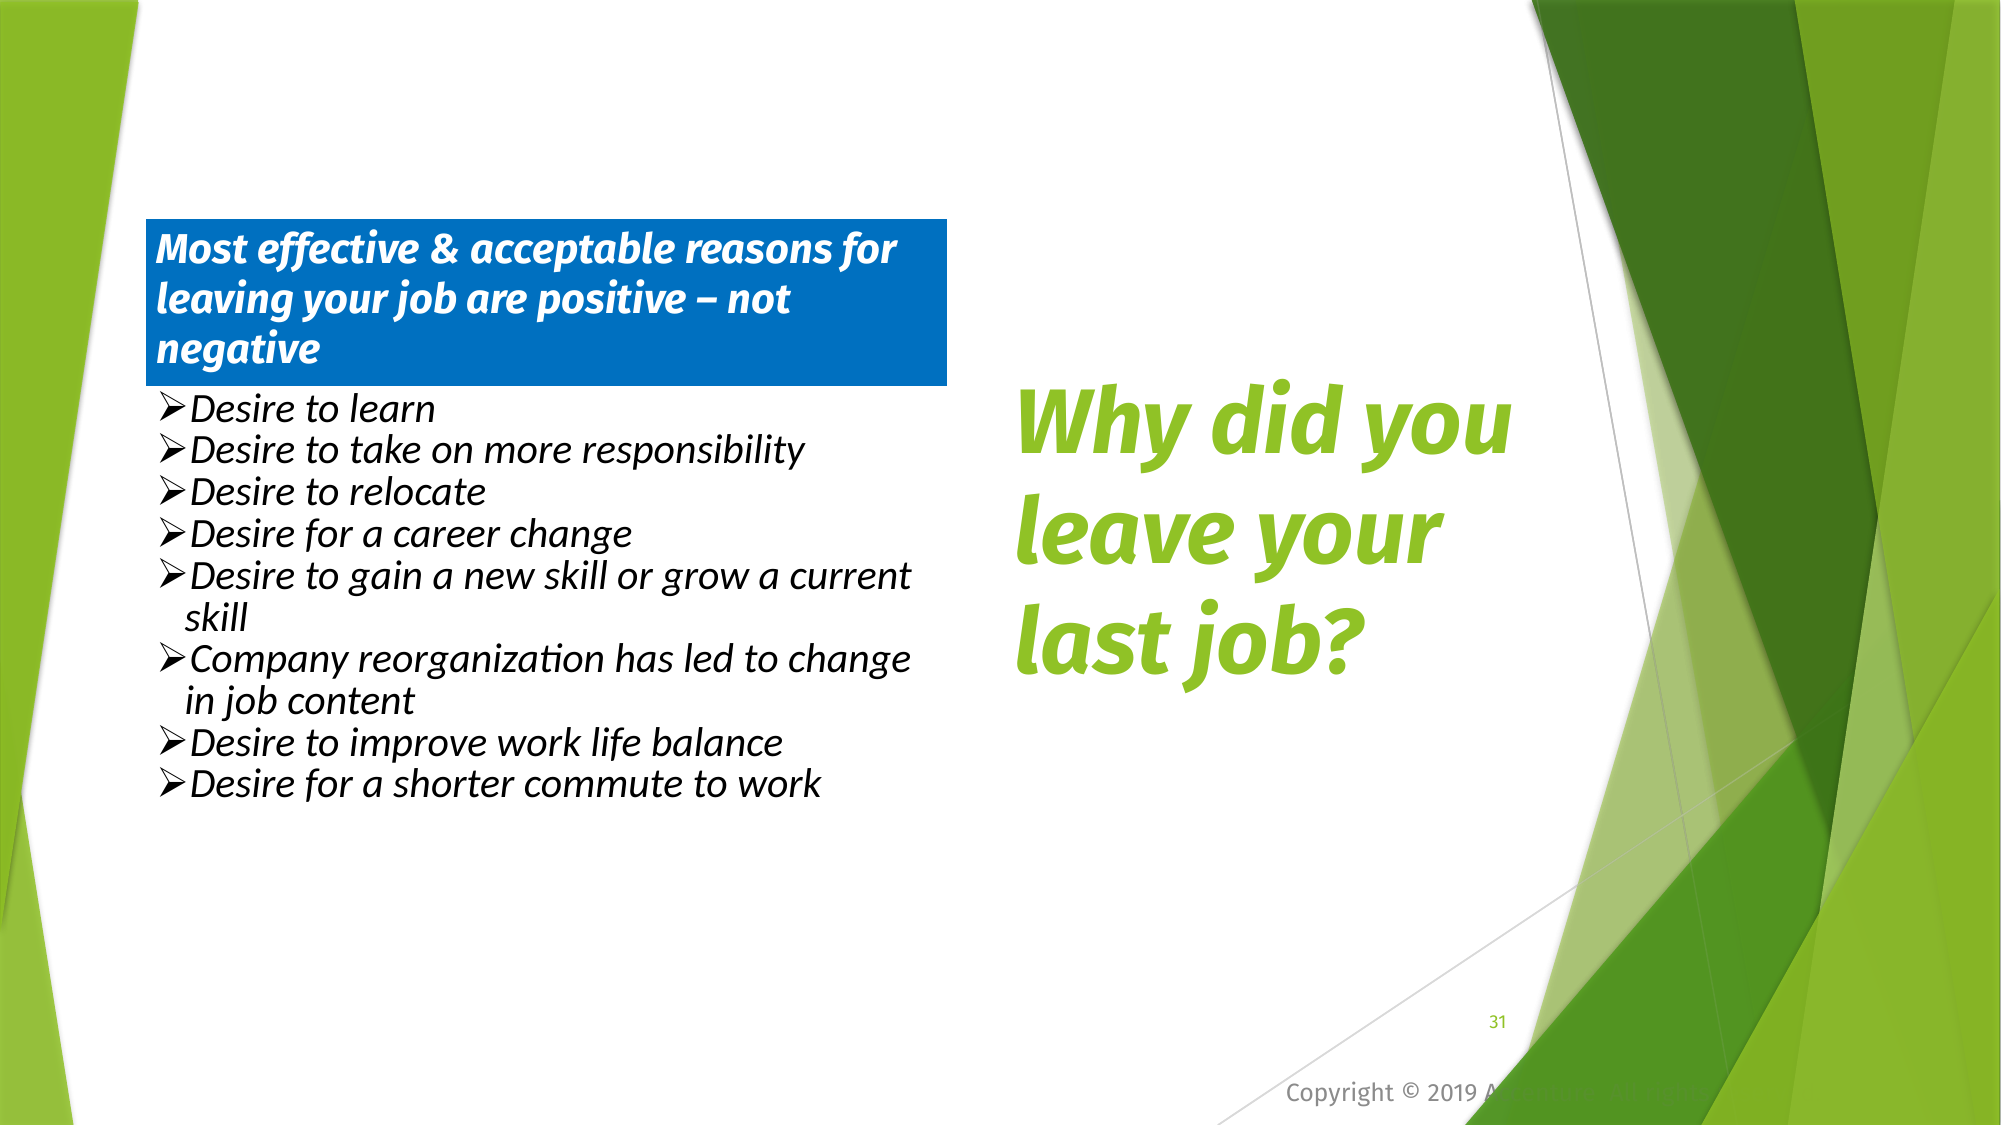

Why did you leave your last job?
| Most effective & acceptable reasons for leaving your job are positive – not negative |
| --- |
| Desire to learn Desire to take on more responsibility Desire to relocate Desire for a career change Desire to gain a new skill or grow a current skill Company reorganization has led to change in job content Desire to improve work life balance Desire for a shorter commute to work |
31